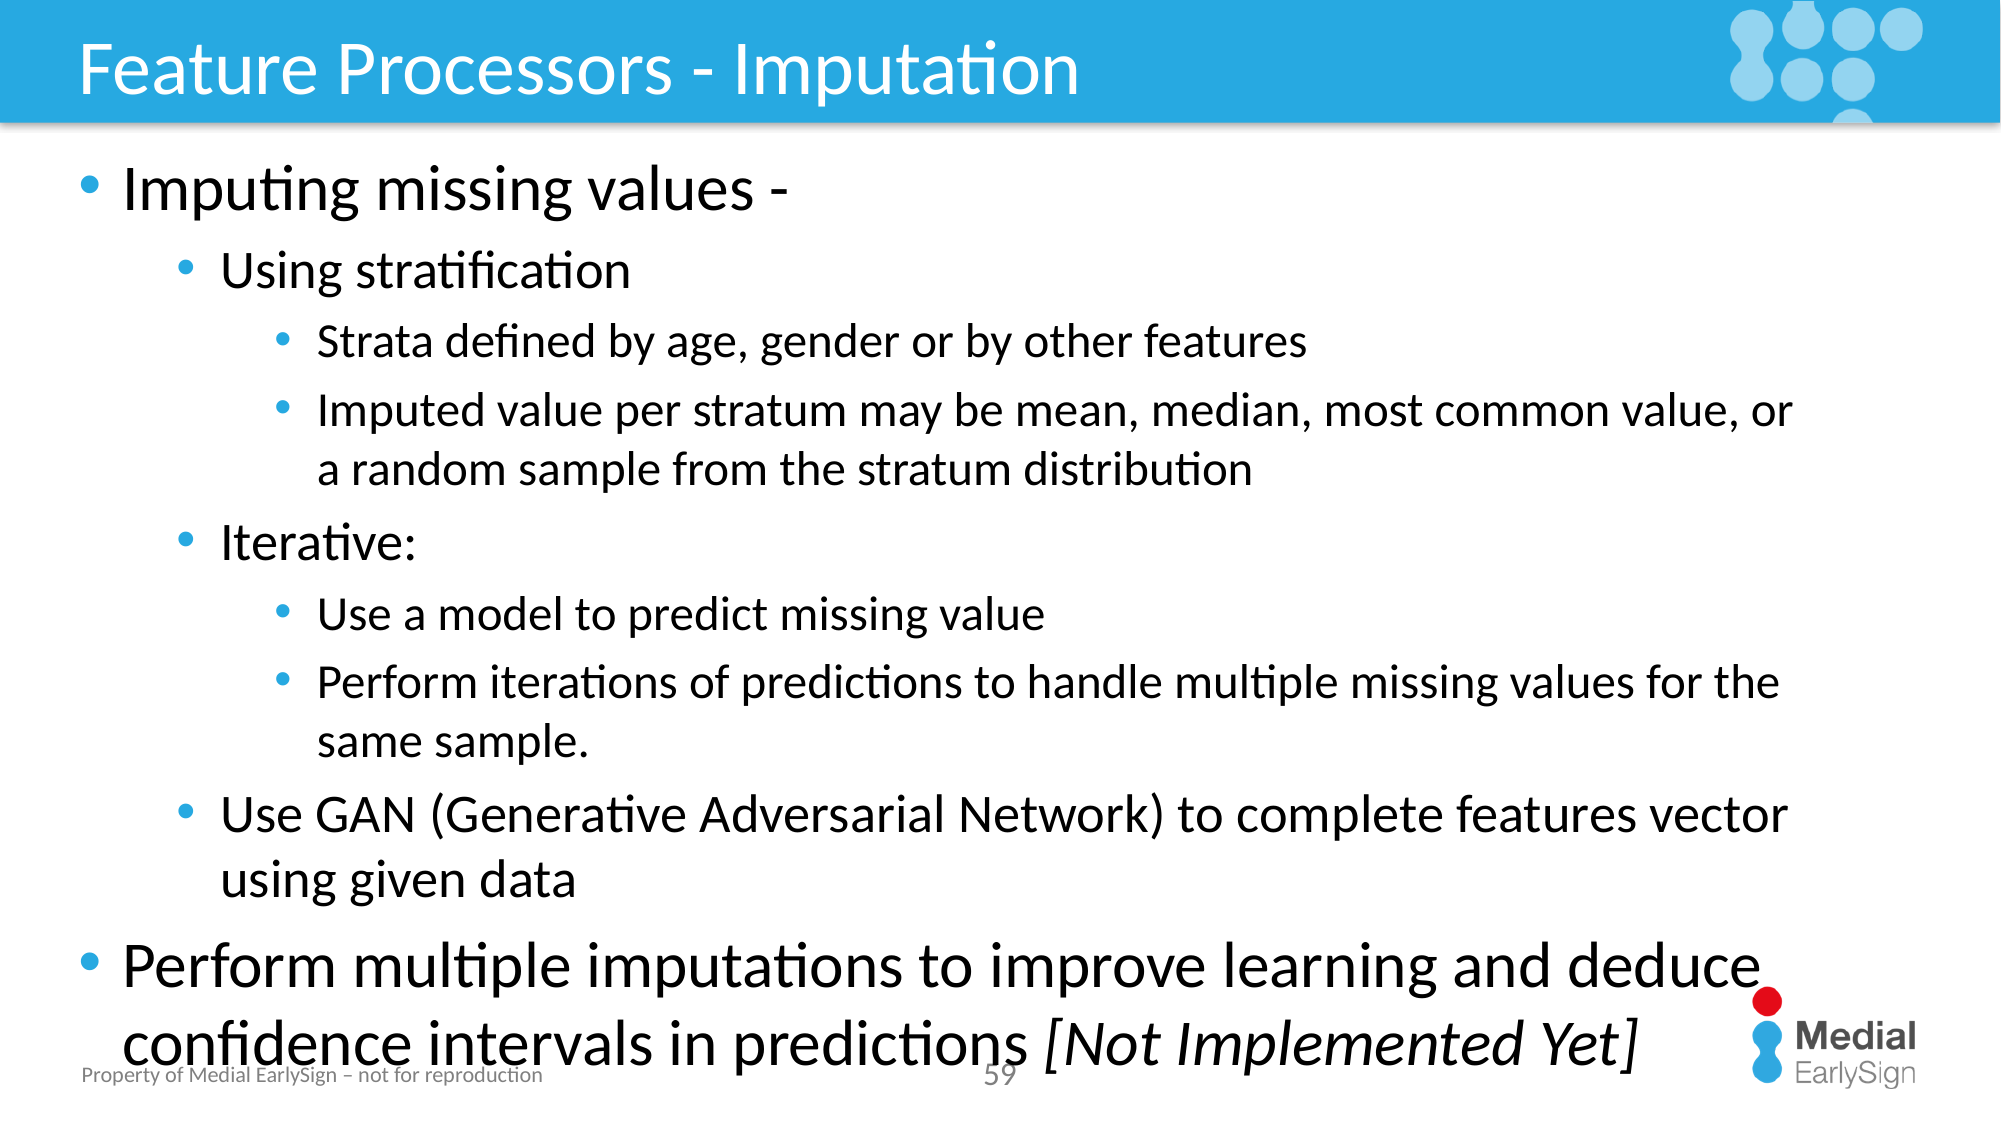

# Feature Processors - Imputation
Imputing missing values -
Using stratification
Strata defined by age, gender or by other features
Imputed value per stratum may be mean, median, most common value, or a random sample from the stratum distribution
Iterative:
Use a model to predict missing value
Perform iterations of predictions to handle multiple missing values for the same sample.
Use GAN (Generative Adversarial Network) to complete features vector using given data
Perform multiple imputations to improve learning and deduce confidence intervals in predictions [Not Implemented Yet]